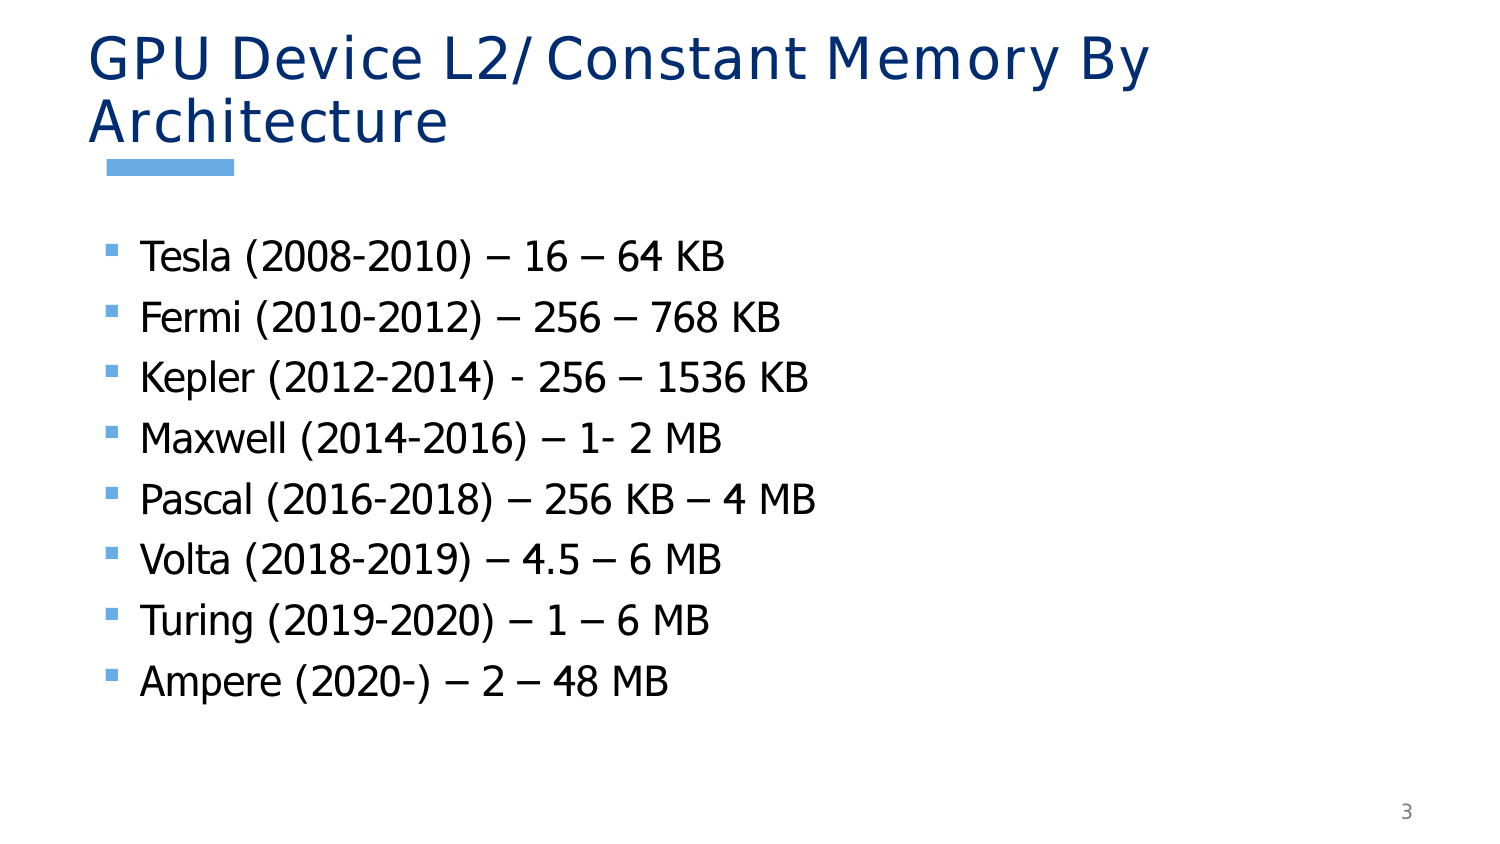

# GPU Device L2/Constant Memory By Architecture
Tesla (2008-2010) – 16 – 64 KB
Fermi (2010-2012) – 256 – 768 KB
Kepler (2012-2014) - 256 – 1536 KB
Maxwell (2014-2016) – 1- 2 MB
Pascal (2016-2018) – 256 KB – 4 MB
Volta (2018-2019) – 4.5 – 6 MB
Turing (2019-2020) – 1 – 6 MB
Ampere (2020-) – 2 – 48 MB